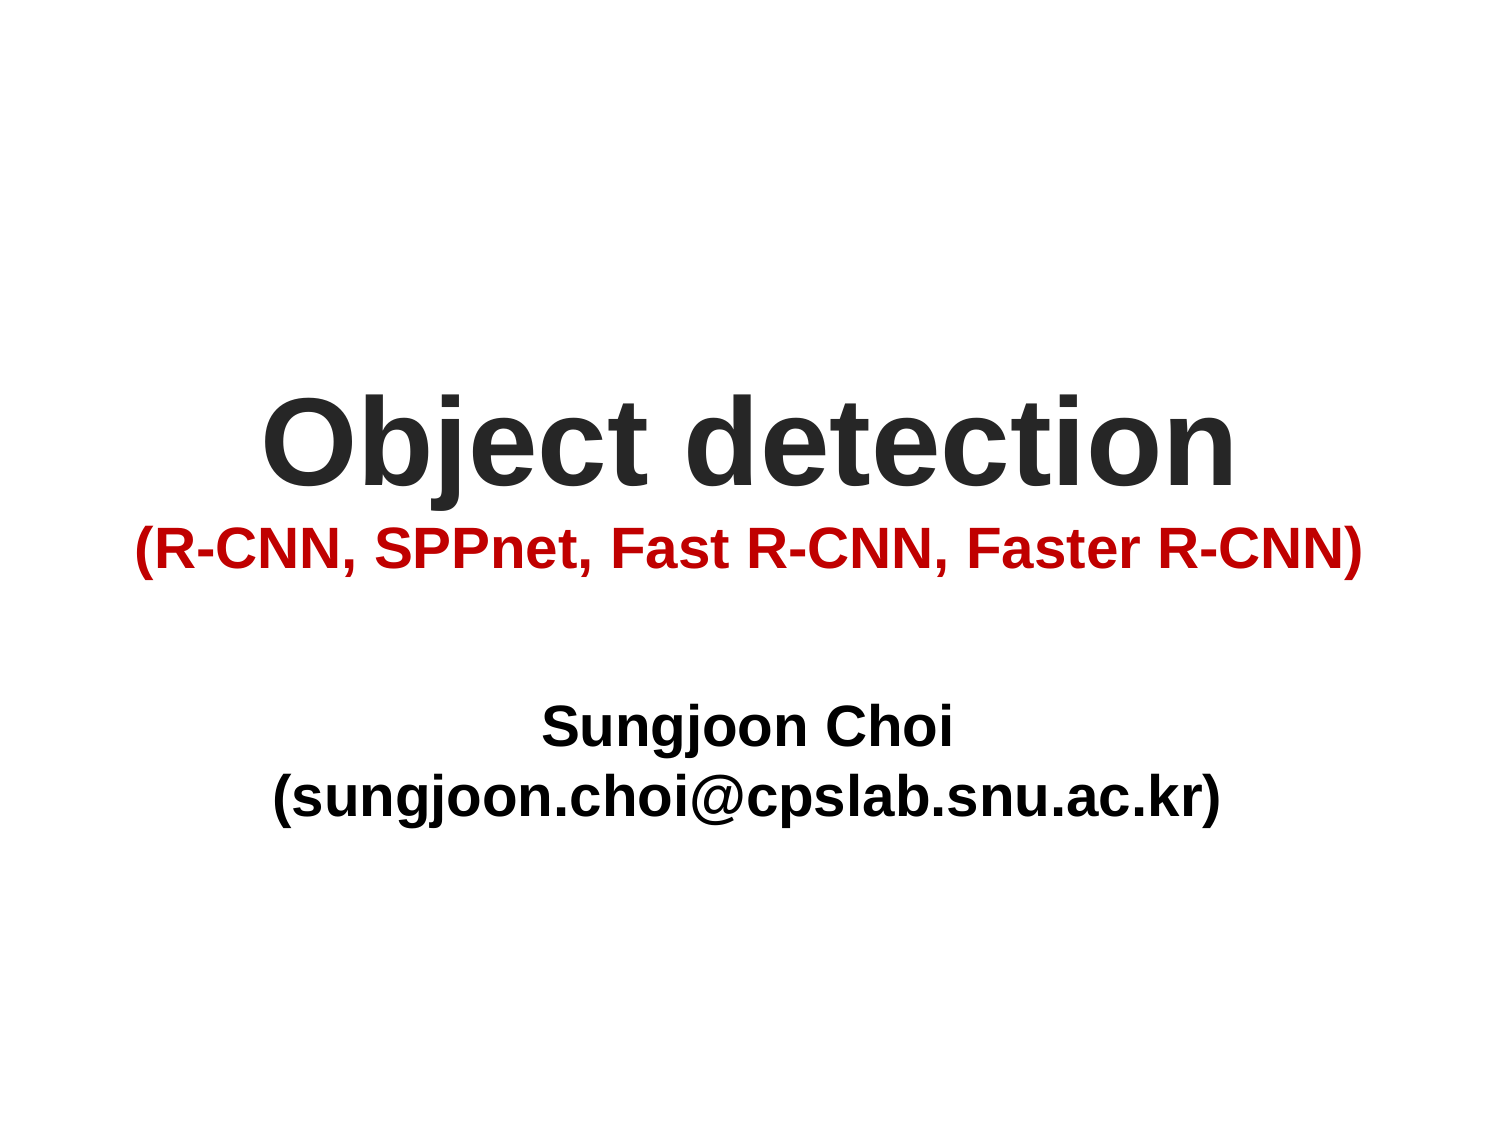

Object detection
(R-CNN, SPPnet, Fast R-CNN, Faster R-CNN)
Sungjoon Choi
(sungjoon.choi@cpslab.snu.ac.kr)